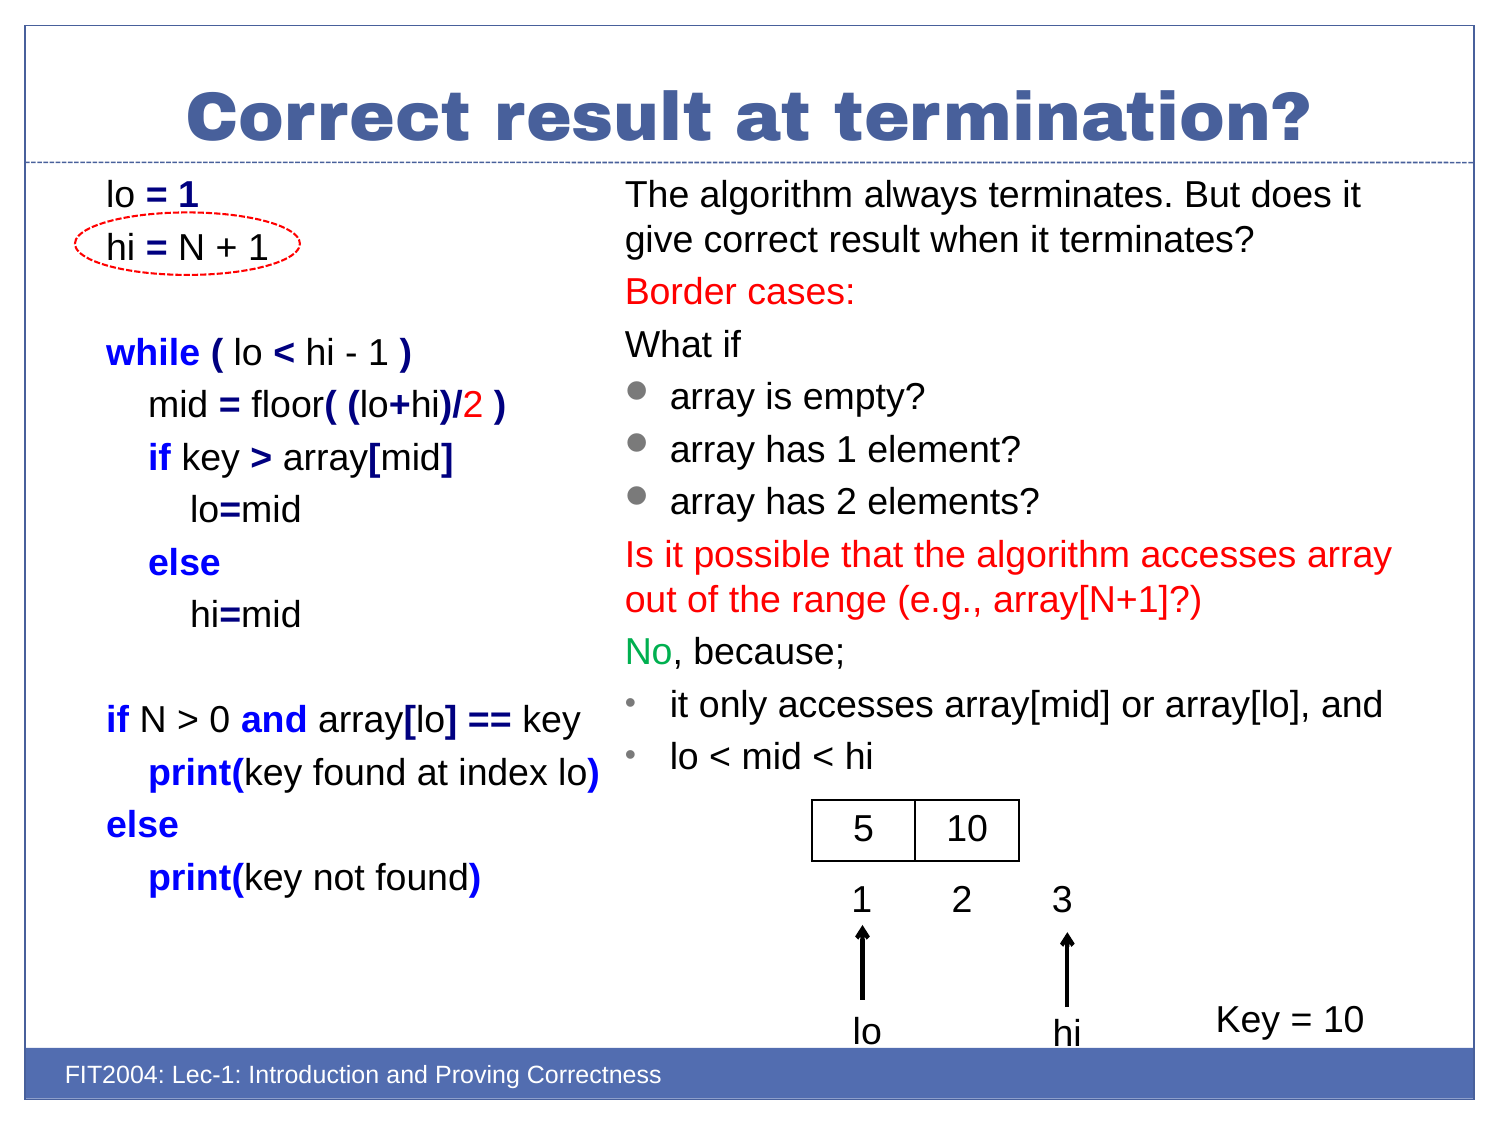

# Correct result at termination?
    lo = 1
    hi = N + 1

    while ( lo < hi - 1 )
        mid = floor( (lo+hi)/2 )
        if key > array[mid]
            lo=mid
        else
            hi=mid

    if N > 0 and array[lo] == key
        print(key found at index lo)
    else
        print(key not found)
The algorithm always terminates. But does it give correct result when it terminates?
Border cases:
What if
array is empty?
array has 1 element?
array has 2 elements?
Is it possible that the algorithm accesses array out of the range (e.g., array[N+1]?)
No, because;
it only accesses array[mid] or array[lo], and
lo < mid < hi

| 5 | 10 |
| --- | --- |
| 1 | 2 | 3 |
| --- | --- | --- |
lo
hi
Key = 10
FIT2004: Lec-1: Introduction and Proving Correctness